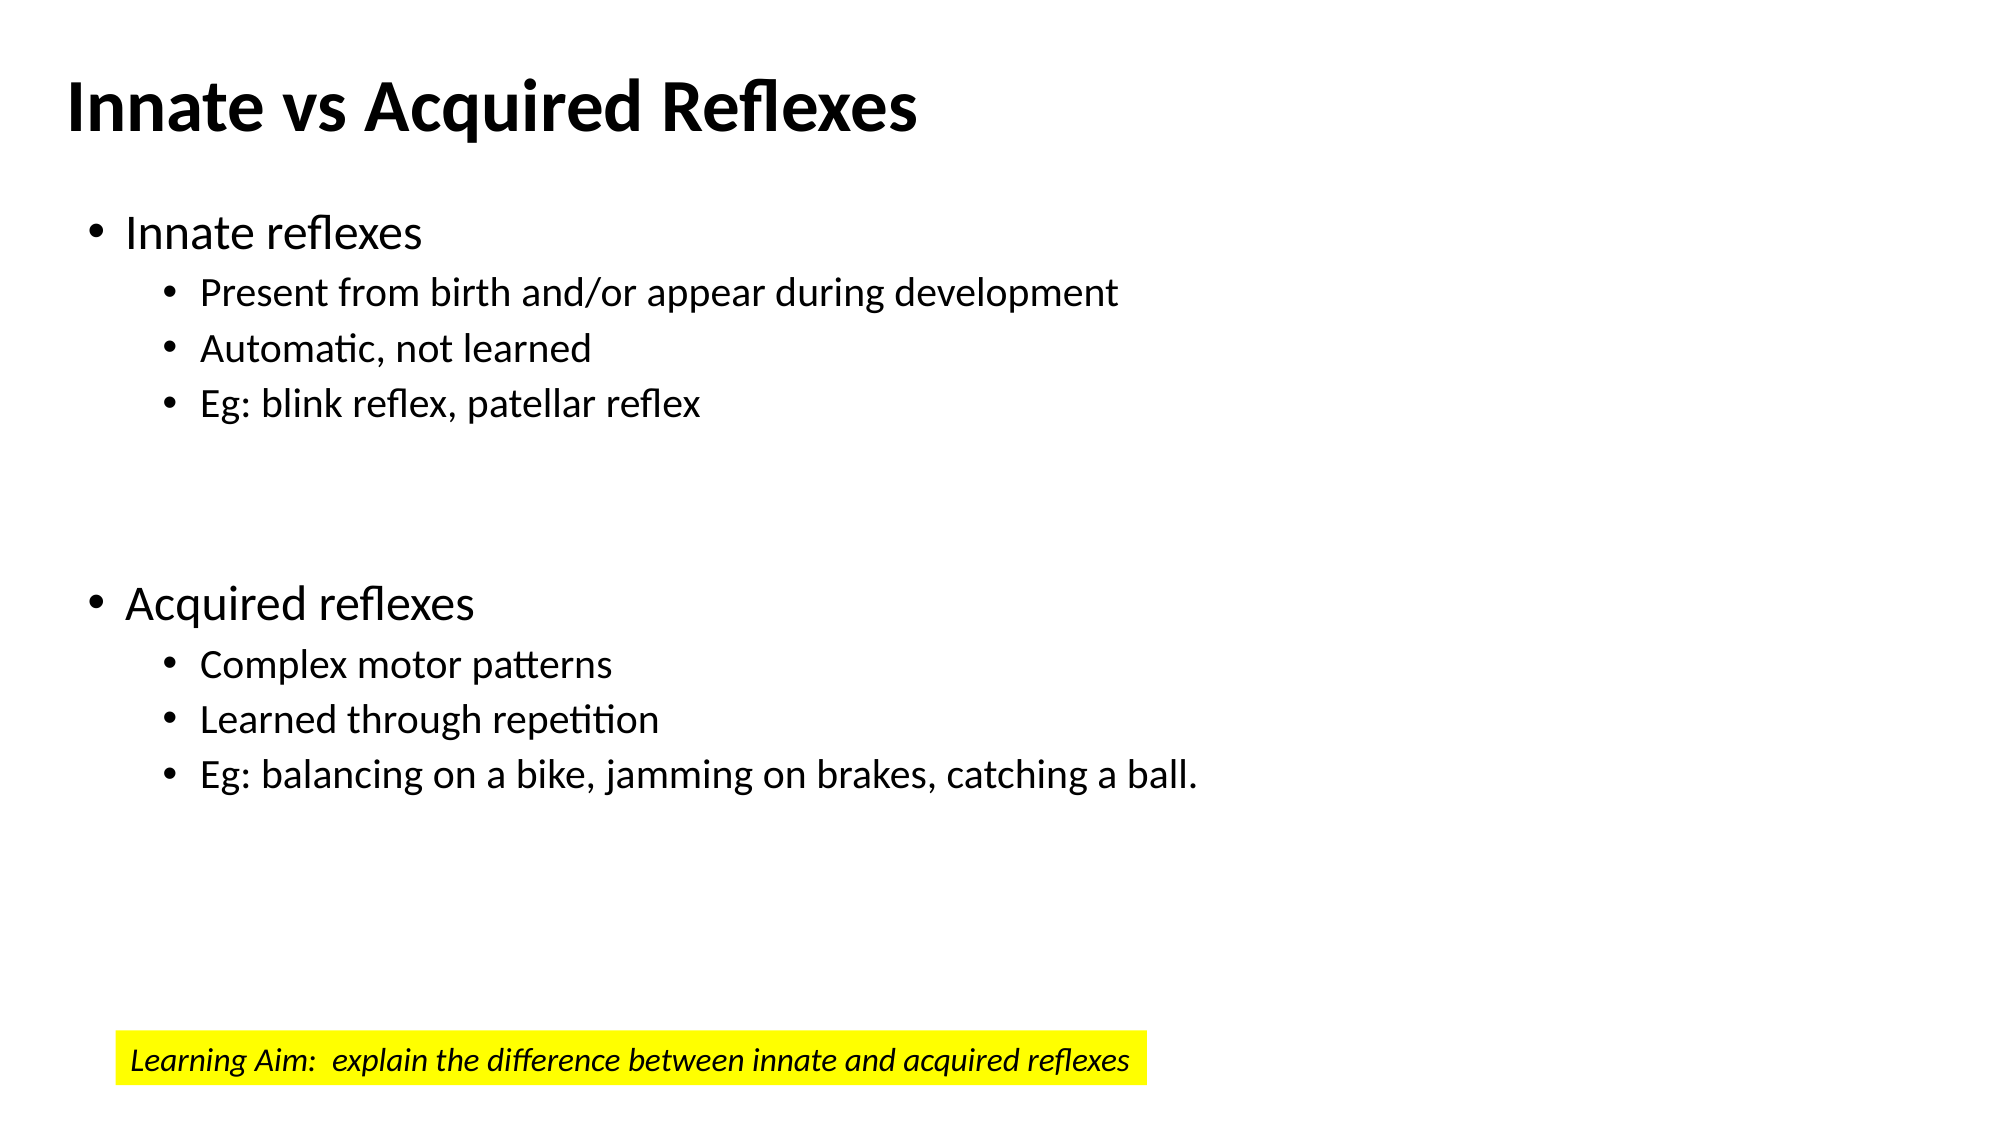

# Innate vs Acquired Reflexes
Innate reflexes
Present from birth and/or appear during development
Automatic, not learned
Eg: blink reflex, patellar reflex

Acquired reflexes
Complex motor patterns
Learned through repetition
Eg: balancing on a bike, jamming on brakes, catching a ball.
Learning Aim:  explain the difference between innate and acquired reflexes